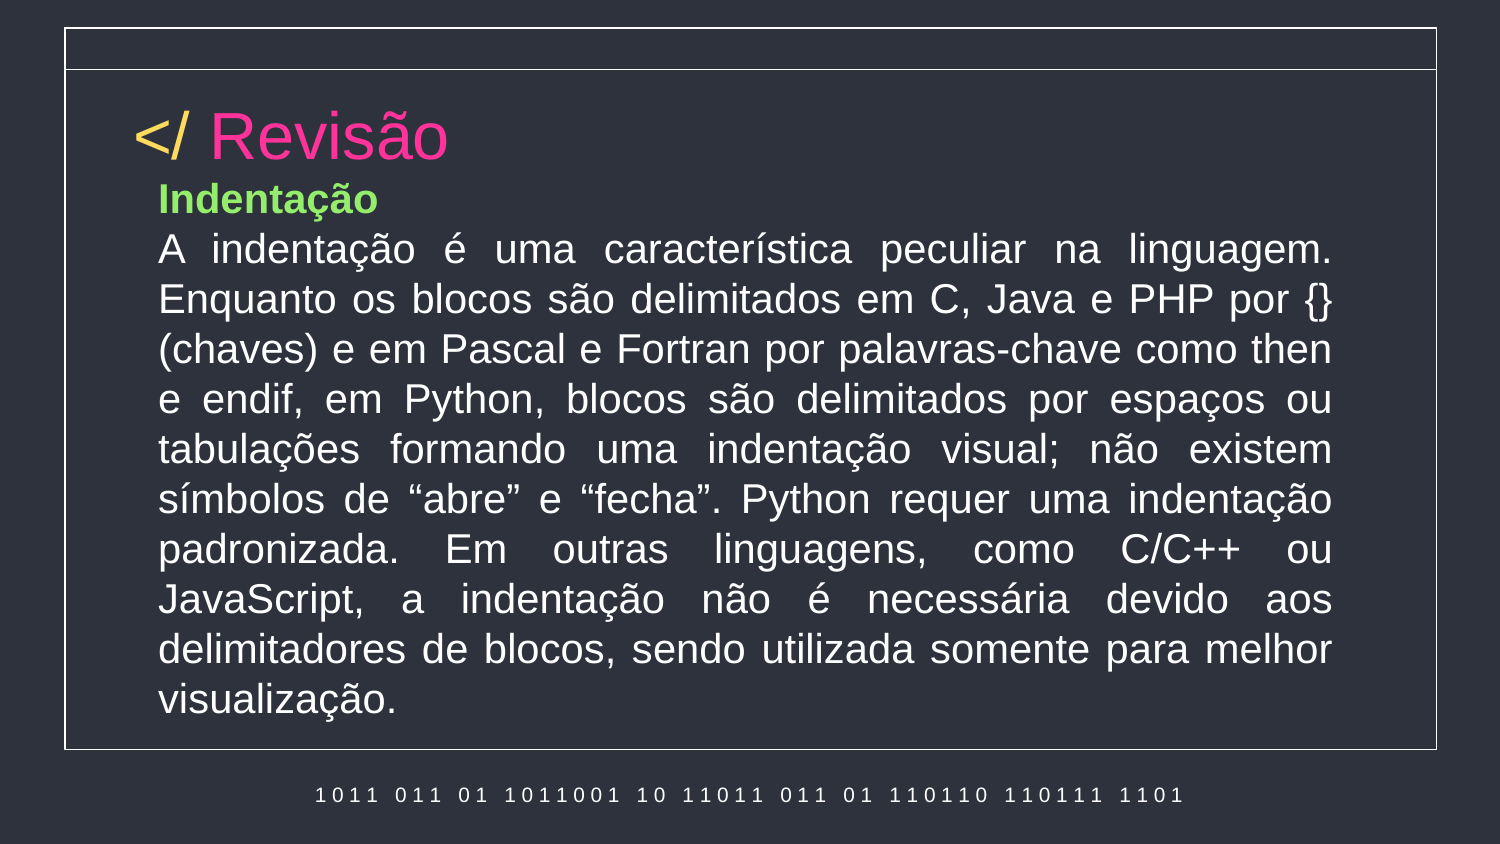

# </ Revisão
Indentação
A indentação é uma característica peculiar na linguagem. Enquanto os blocos são delimitados em C, Java e PHP por {} (chaves) e em Pascal e Fortran por palavras-chave como then e endif, em Python, blocos são delimitados por espaços ou tabulações formando uma indentação visual; não existem símbolos de “abre” e “fecha”. Python requer uma indentação padronizada. Em outras linguagens, como C/C++ ou JavaScript, a indentação não é necessária devido aos delimitadores de blocos, sendo utilizada somente para melhor visualização.